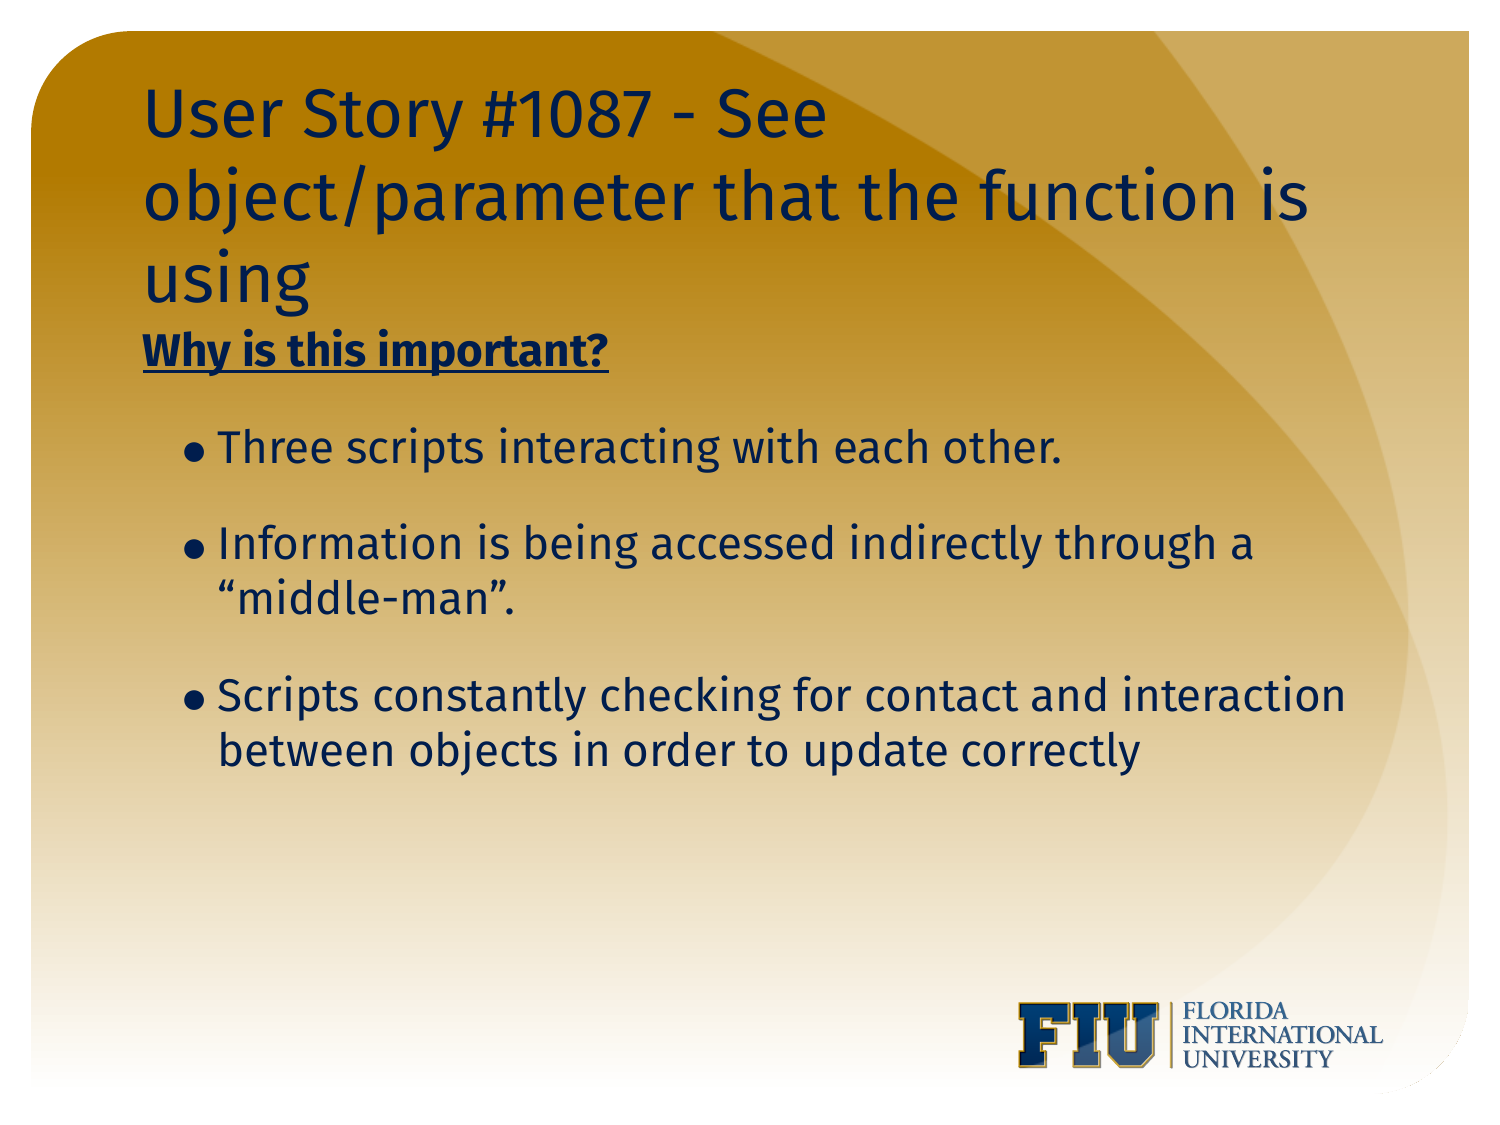

# User Story #1087 - See object/parameter that the function is using
Why is this important?
Three scripts interacting with each other.
Information is being accessed indirectly through a “middle-man”.
Scripts constantly checking for contact and interaction between objects in order to update correctly